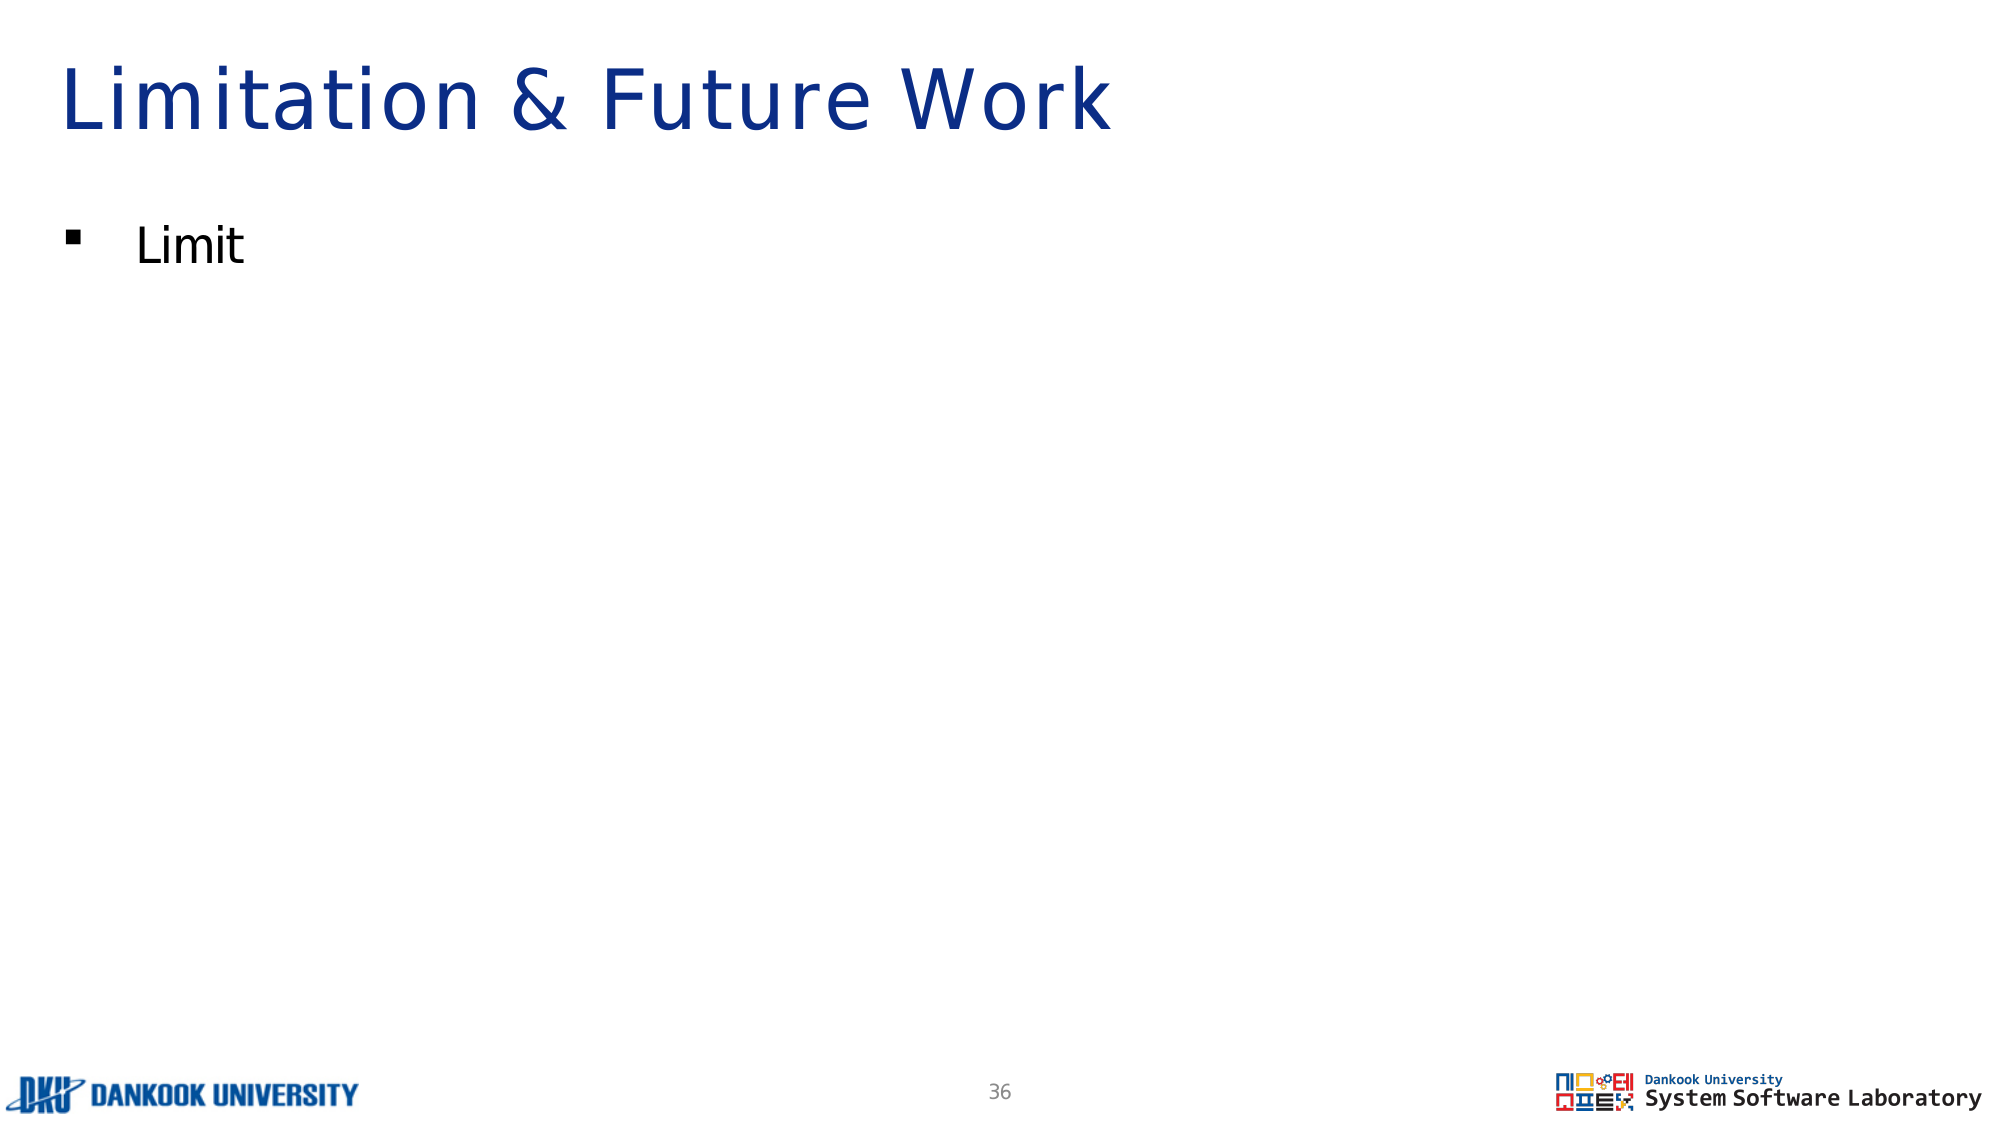

# Limitation & Future Work
Limit
36